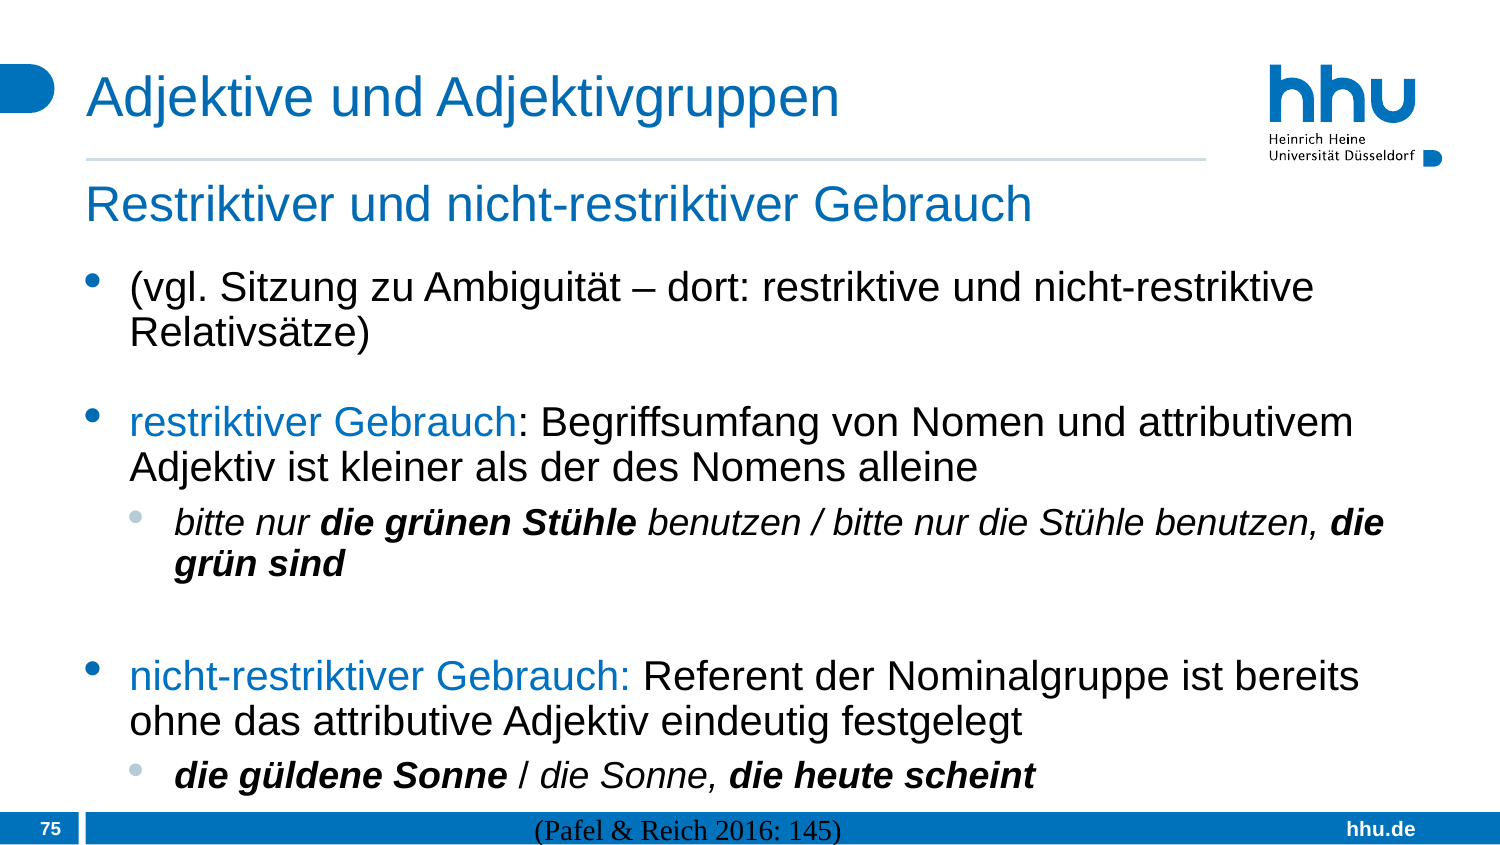

# Adjektive und Adjektivgruppen
Restriktiver und nicht-restriktiver Gebrauch
(vgl. Sitzung zu Ambiguität – dort: restriktive und nicht-restriktive Relativsätze)

restriktiver Gebrauch: Begriffsumfang von Nomen und attributivem Adjektiv ist kleiner als der des Nomens alleine
bitte nur die grünen Stühle benutzen / bitte nur die Stühle benutzen, die grün sind

nicht-restriktiver Gebrauch: Referent der Nominalgruppe ist bereits ohne das attributive Adjektiv eindeutig festgelegt
die güldene Sonne / die Sonne, die heute scheint
75
(Pafel & Reich 2016: 145)